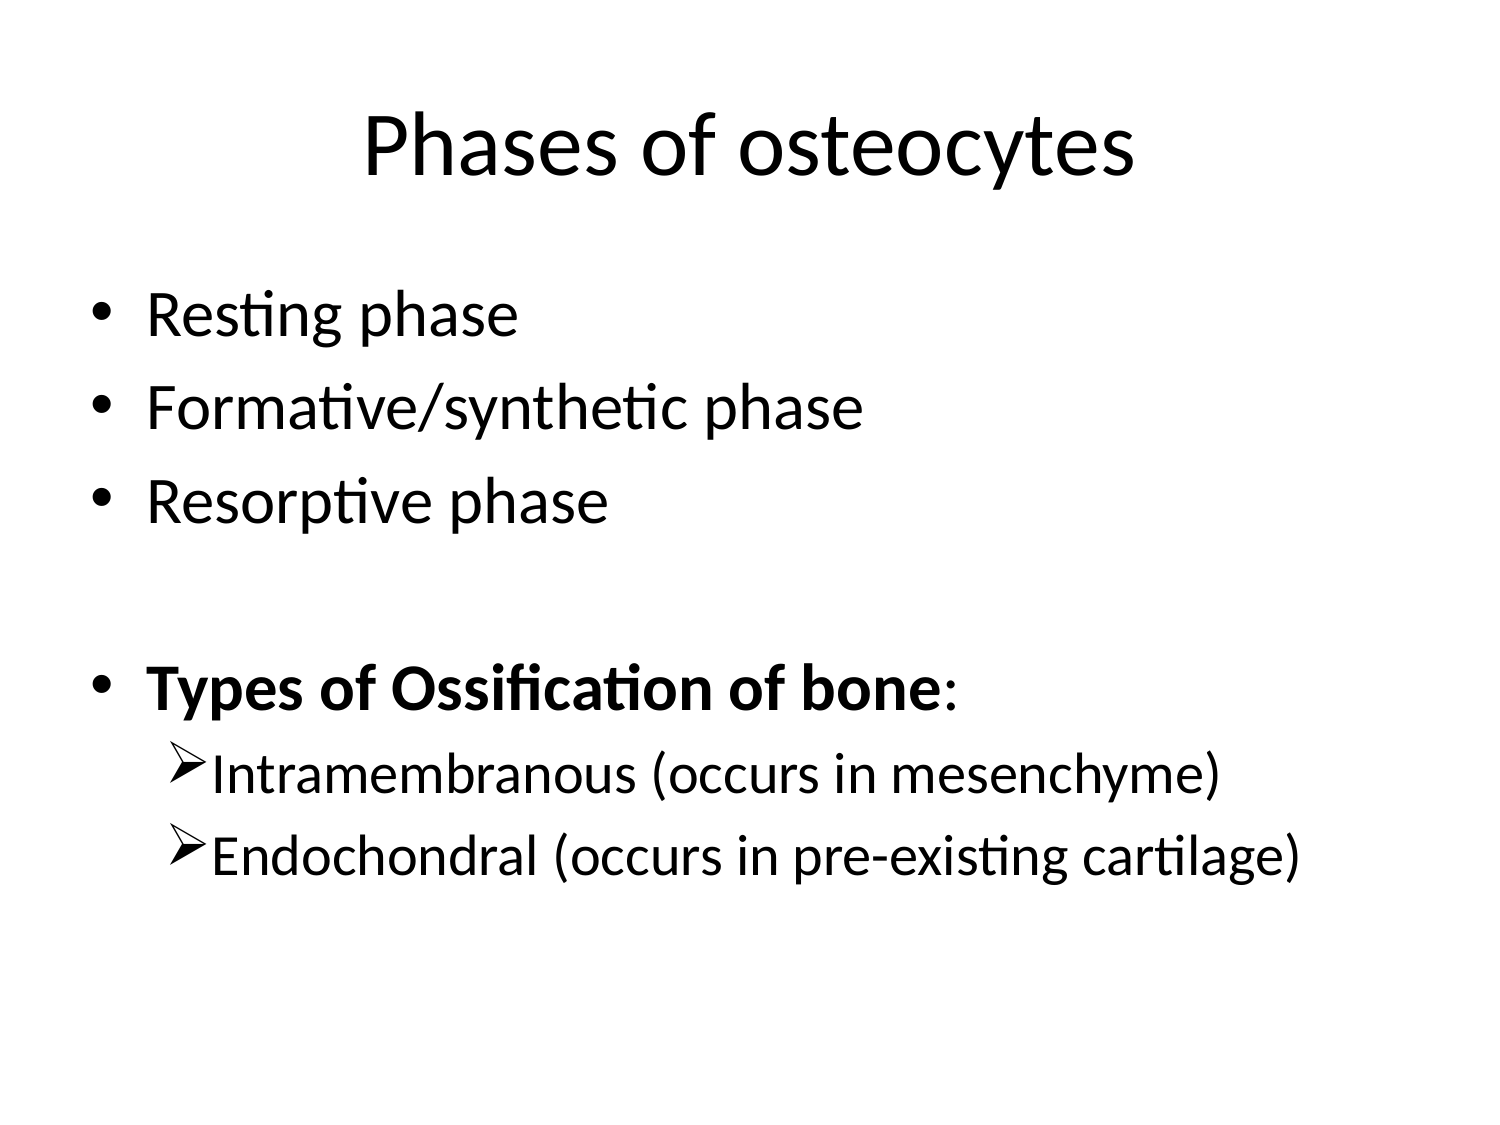

# Phases of osteocytes
Resting phase
Formative/synthetic phase
Resorptive phase

Types of Ossification of bone:
Intramembranous (occurs in mesenchyme)
Endochondral (occurs in pre-existing cartilage)